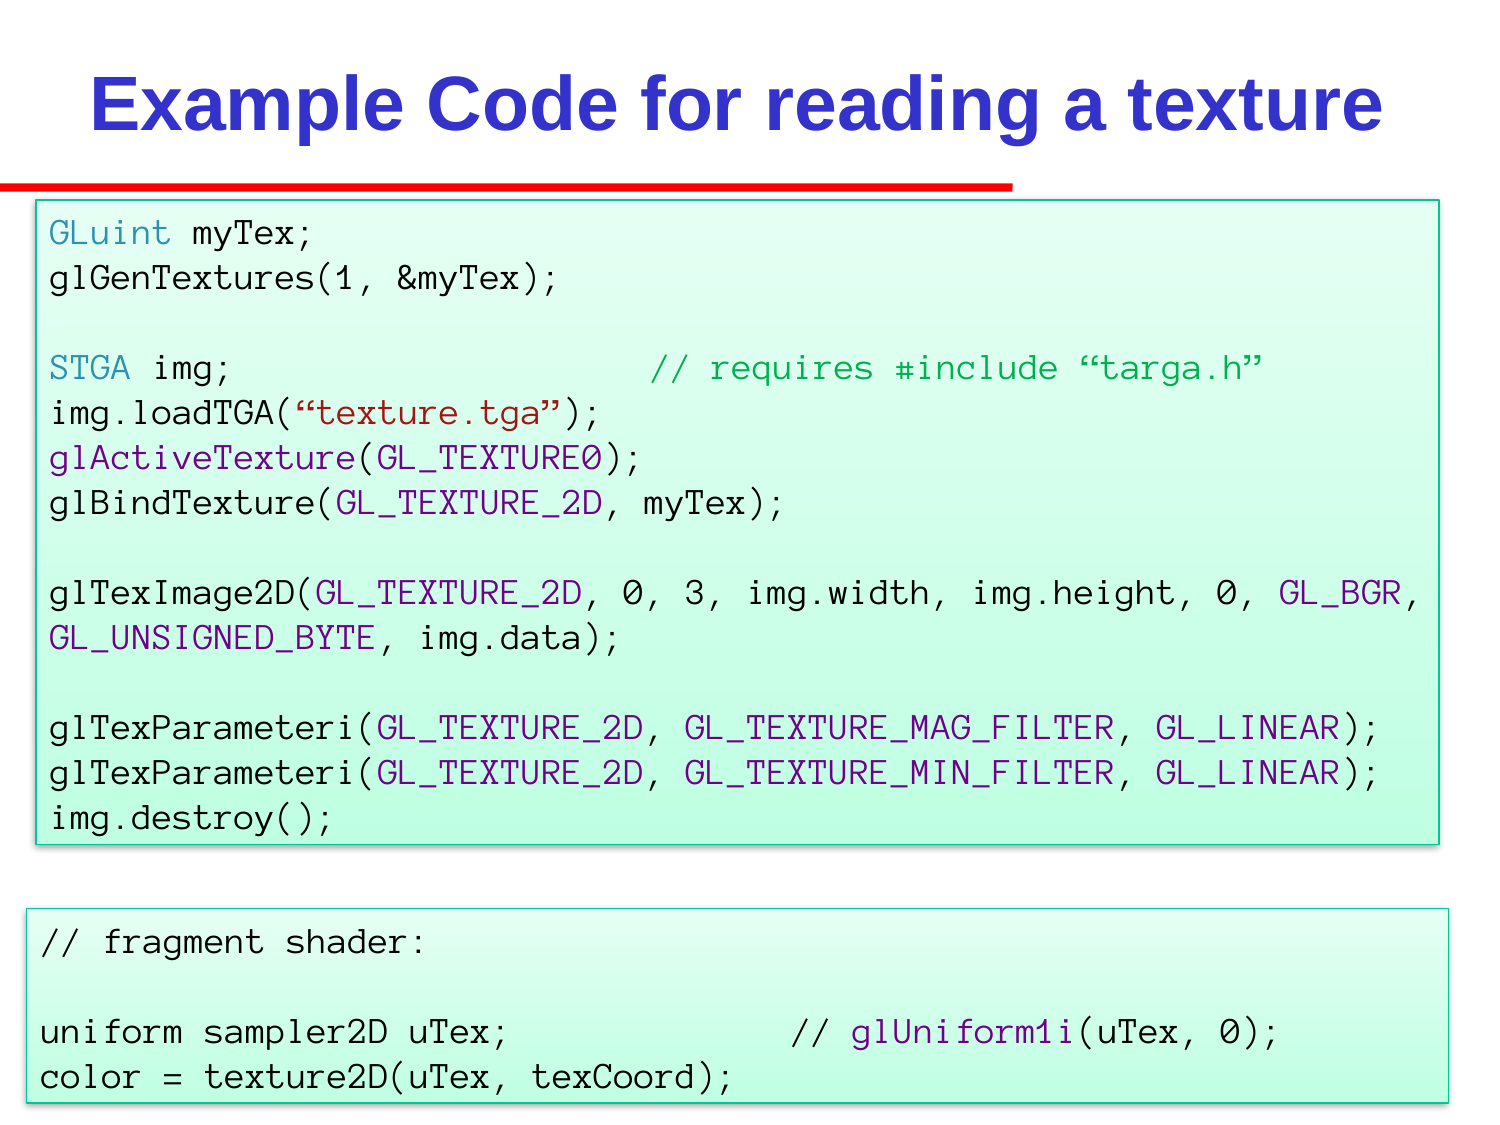

# Example Code for reading a texture
GLuint myTex;
glGenTextures(1, &myTex);

STGA img;			// requires #include “targa.h”
img.loadTGA(“texture.tga”);
glActiveTexture(GL_TEXTURE0);
glBindTexture(GL_TEXTURE_2D, myTex);

glTexImage2D(GL_TEXTURE_2D, 0, 3, img.width, img.height, 0, GL_BGR,
GL_UNSIGNED_BYTE, img.data);

glTexParameteri(GL_TEXTURE_2D, GL_TEXTURE_MAG_FILTER, GL_LINEAR);
glTexParameteri(GL_TEXTURE_2D, GL_TEXTURE_MIN_FILTER, GL_LINEAR);
img.destroy();

// fragment shader:

uniform sampler2D uTex;		// glUniform1i(uTex, 0);
color = texture2D(uTex, texCoord);
44